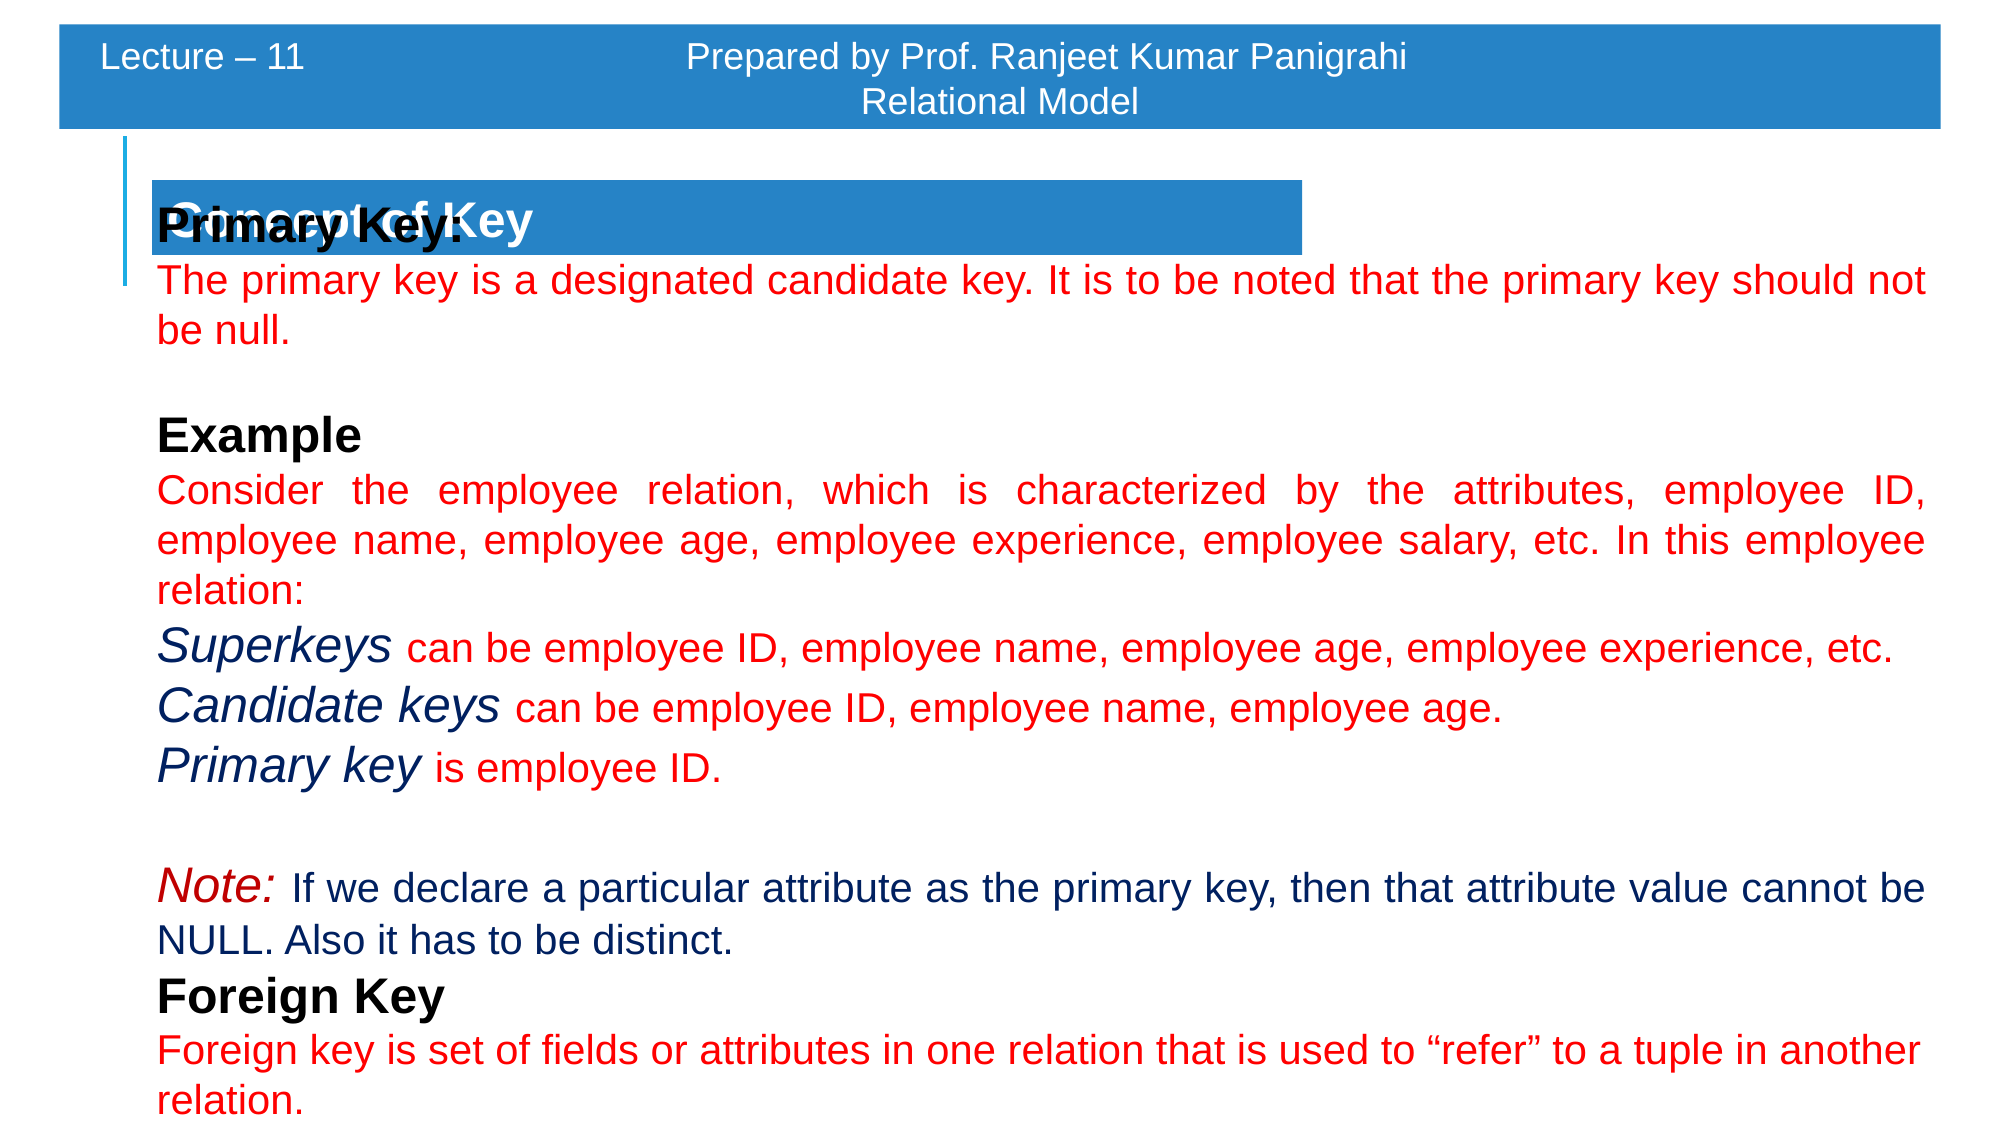

Lecture – 11 		             Prepared by Prof. Ranjeet Kumar Panigrahi				Relational Model
Concept of Key
Primary Key:
The primary key is a designated candidate key. It is to be noted that the primary key should not be null.

Example
Consider the employee relation, which is characterized by the attributes, employee ID, employee name, employee age, employee experience, employee salary, etc. In this employee relation:
Superkeys can be employee ID, employee name, employee age, employee experience, etc.
Candidate keys can be employee ID, employee name, employee age.
Primary key is employee ID.

Note: If we declare a particular attribute as the primary key, then that attribute value cannot be NULL. Also it has to be distinct.
Foreign Key
Foreign key is set of fields or attributes in one relation that is used to “refer” to a tuple in another relation.